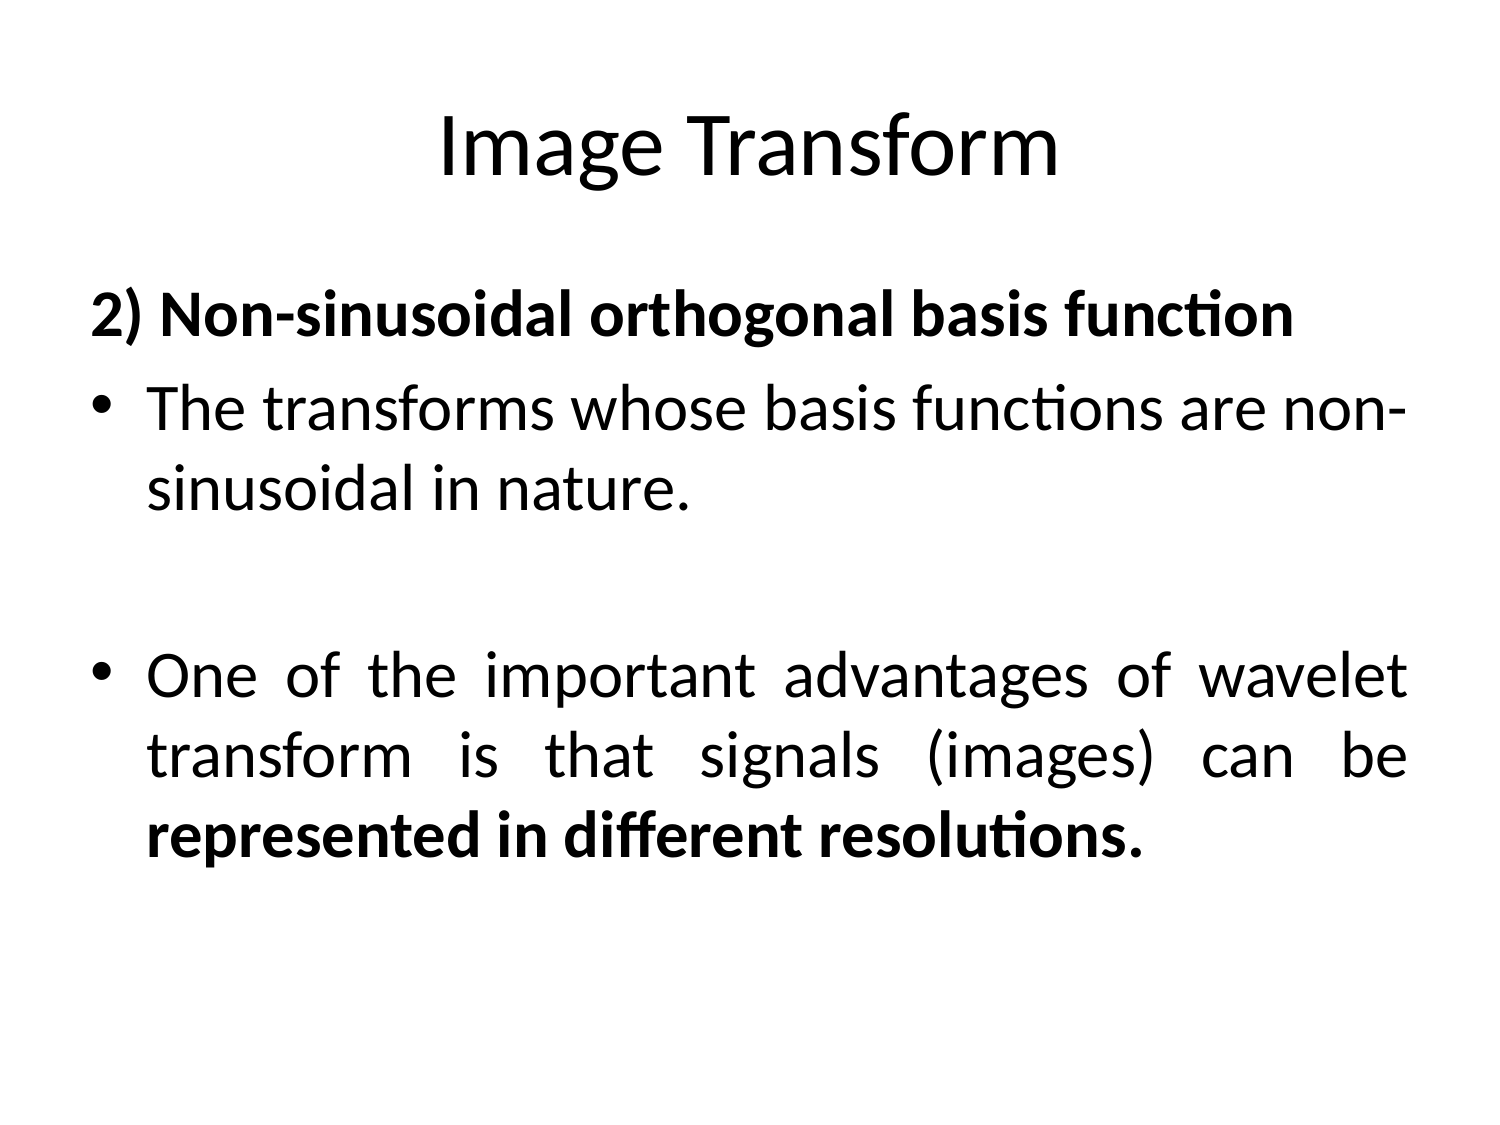

# Image Transform
2) Non-sinusoidal orthogonal basis function
The transforms whose basis functions are non-sinusoidal in nature.

One of the important advantages of wavelet transform is that signals (images) can be represented in different resolutions.